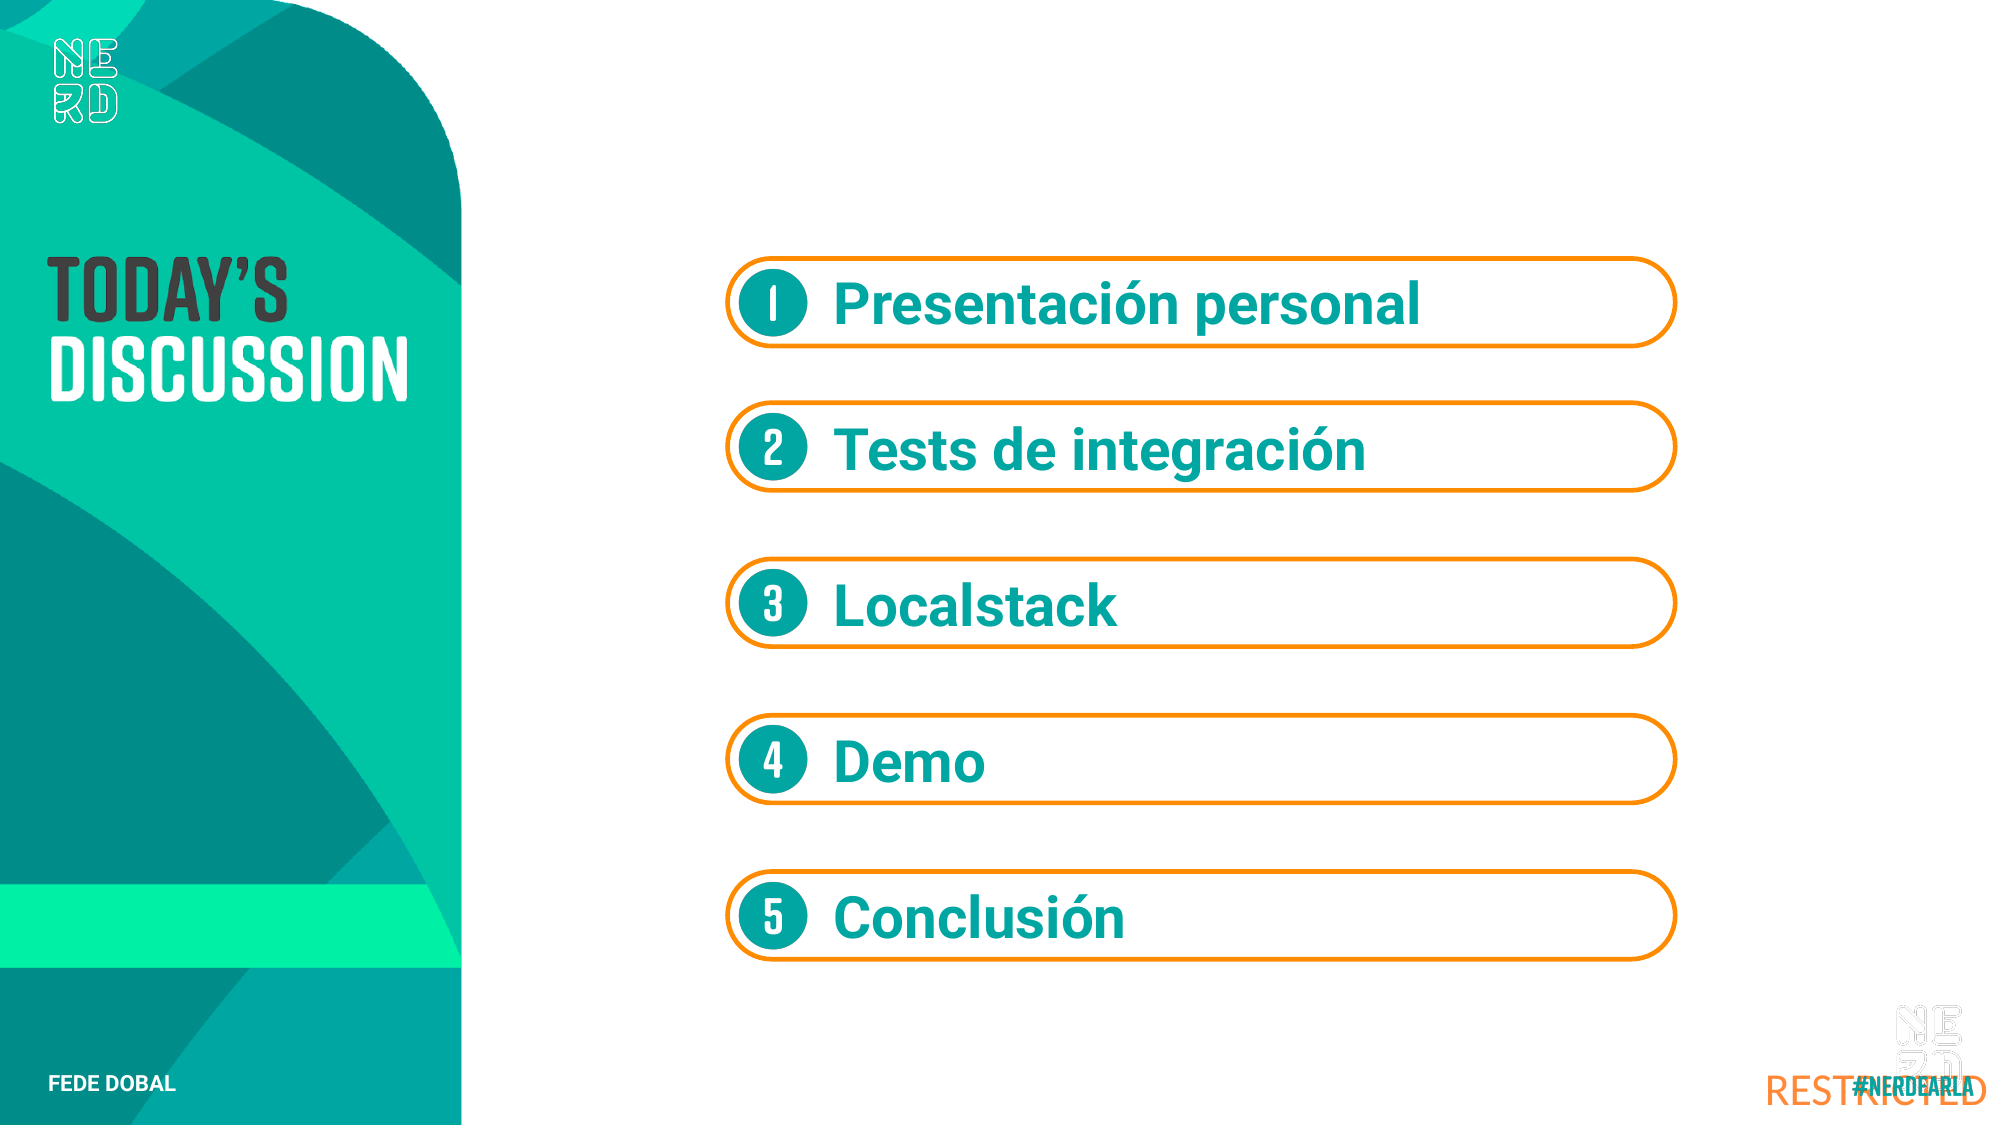

Presentación personal
Tests de integración
Localstack
Demo
Conclusión
FEDE DOBAL